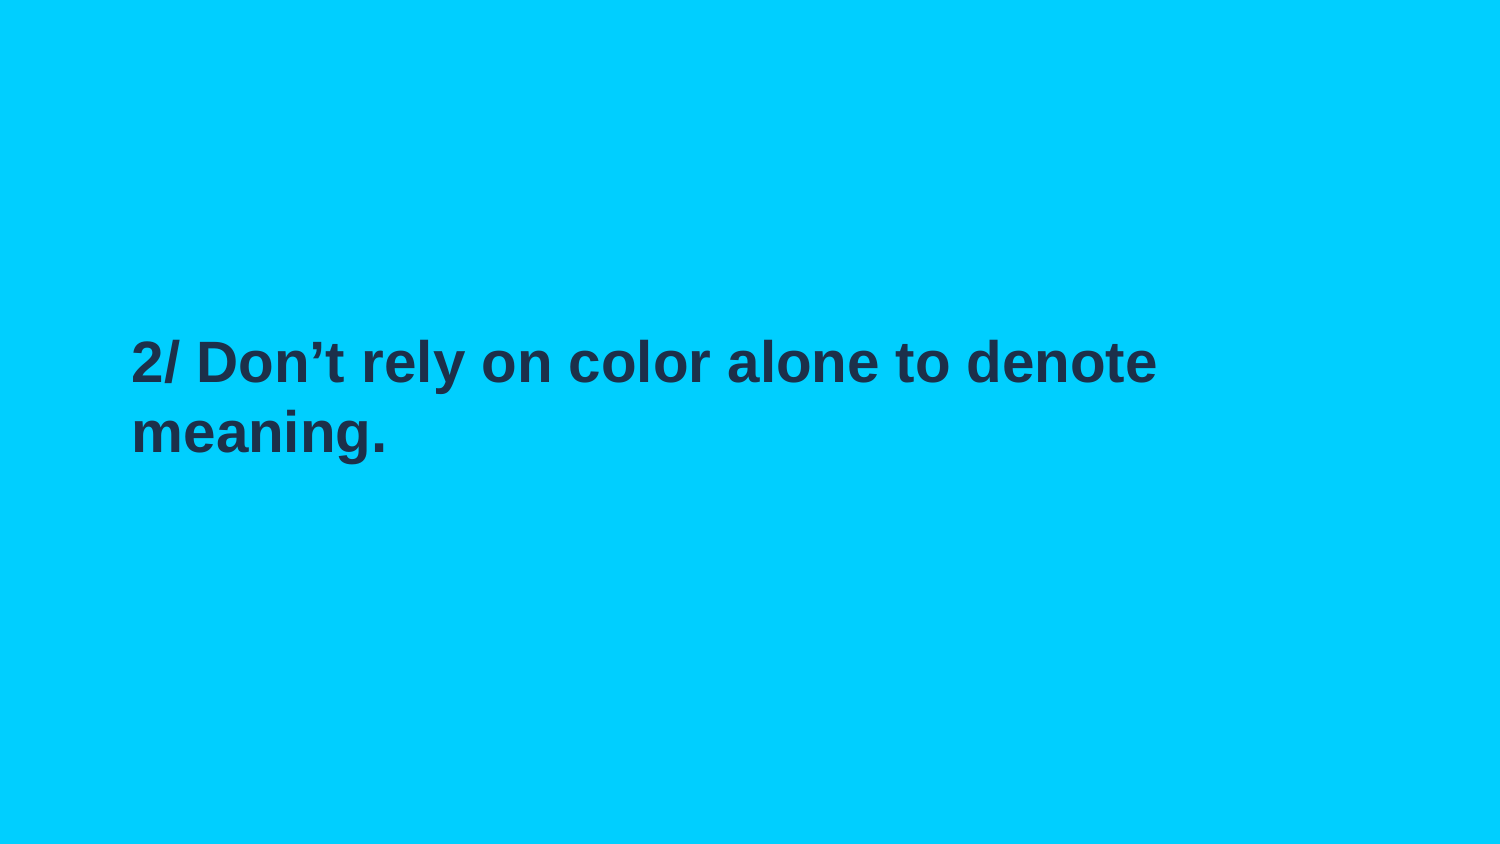

# 2/ Don’t rely on color alone to denote meaning.